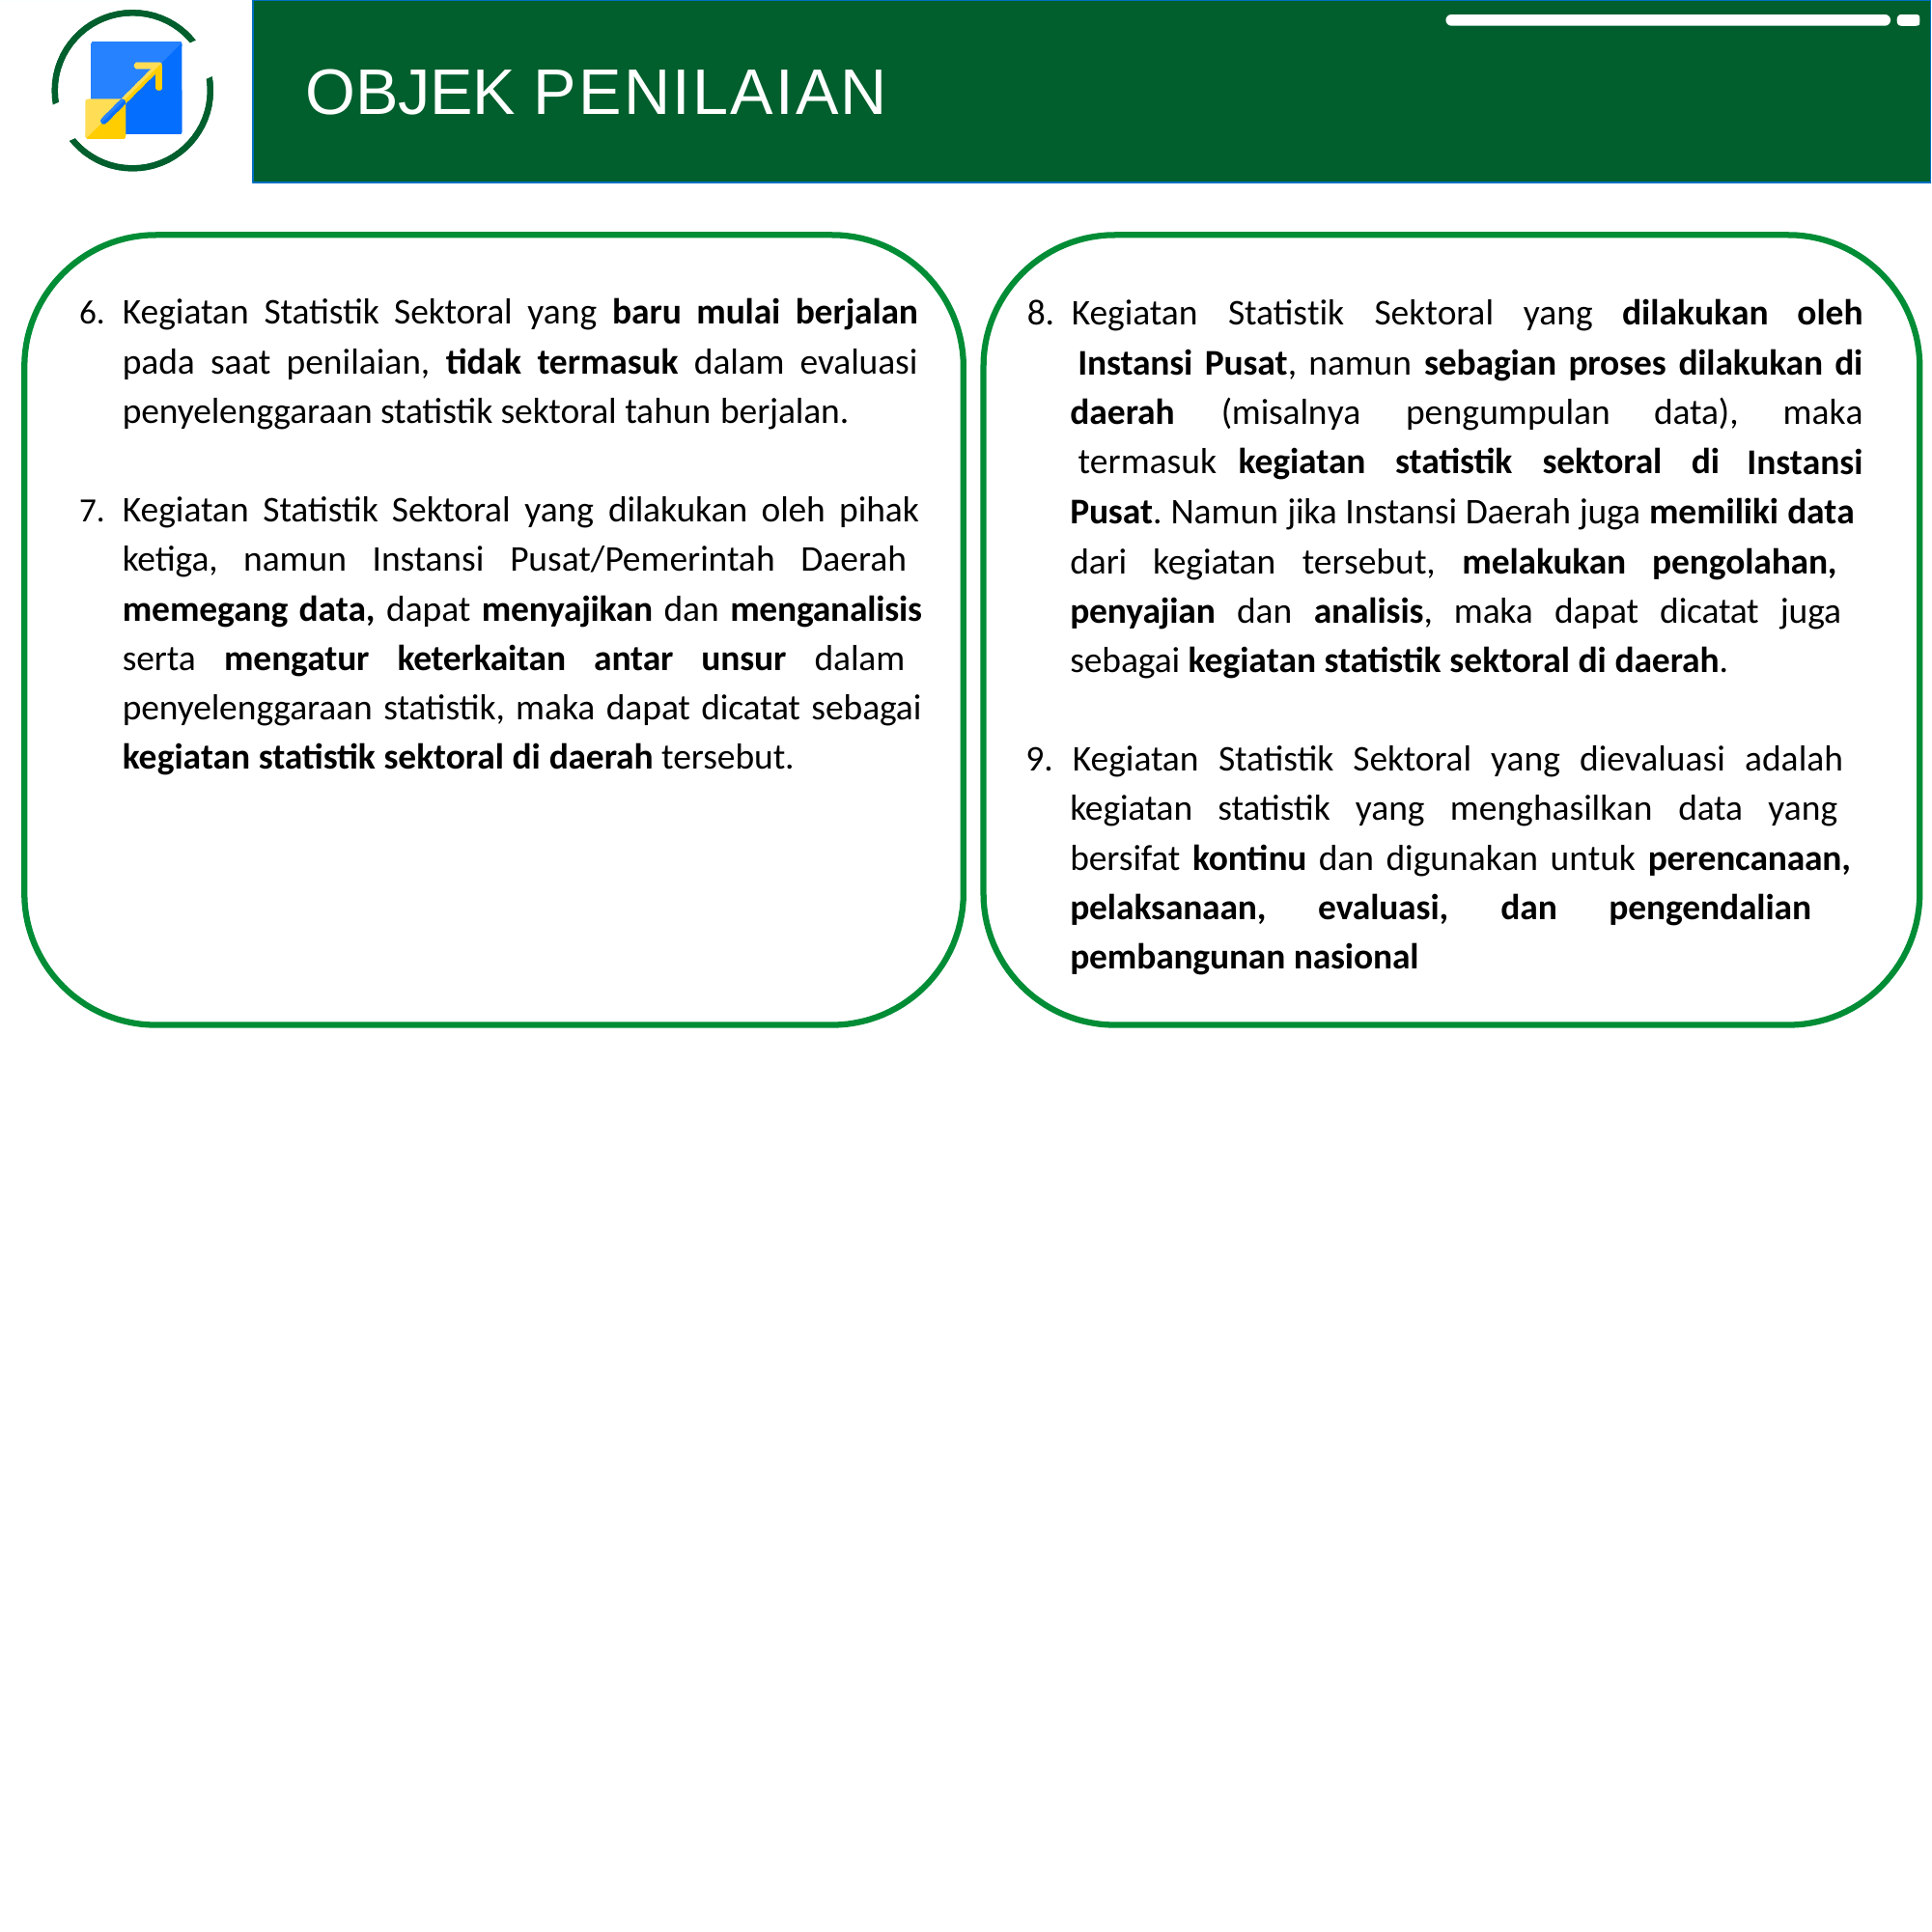

# OBJEK PENILAIAN
STATISTIK SEKTORAL

Kegiatan Statistik Sektoral yang baru mulai berjalan  pada saat penilaian, tidak termasuk dalam evaluasi  penyelenggaraan statistik sektoral tahun berjalan.

Kegiatan Statistik Sektoral yang dilakukan oleh pihak  ketiga, namun Instansi Pusat/Pemerintah Daerah  memegang data, dapat menyajikan dan menganalisis  serta mengatur keterkaitan antar unsur dalam  penyelenggaraan statistik, maka dapat dicatat sebagai  kegiatan statistik sektoral di daerah tersebut.
8.  Kegiatan	Statistik	Sektoral	yang	dilakukan	oleh
Instansi Pusat, namun sebagian proses dilakukan di
daerah	(misalnya		pengumpulan	data),  termasuk		kegiatan	statistik	sektoral	di
maka
Instansi
Pusat. Namun jika Instansi Daerah juga memiliki data  dari kegiatan tersebut, melakukan pengolahan,  penyajian dan analisis, maka dapat dicatat juga  sebagai kegiatan statistik sektoral di daerah.

9. Kegiatan Statistik Sektoral yang dievaluasi adalah  kegiatan statistik yang menghasilkan data yang  bersifat kontinu dan digunakan untuk perencanaan,  pelaksanaan, evaluasi, dan pengendalian  pembangunan nasional